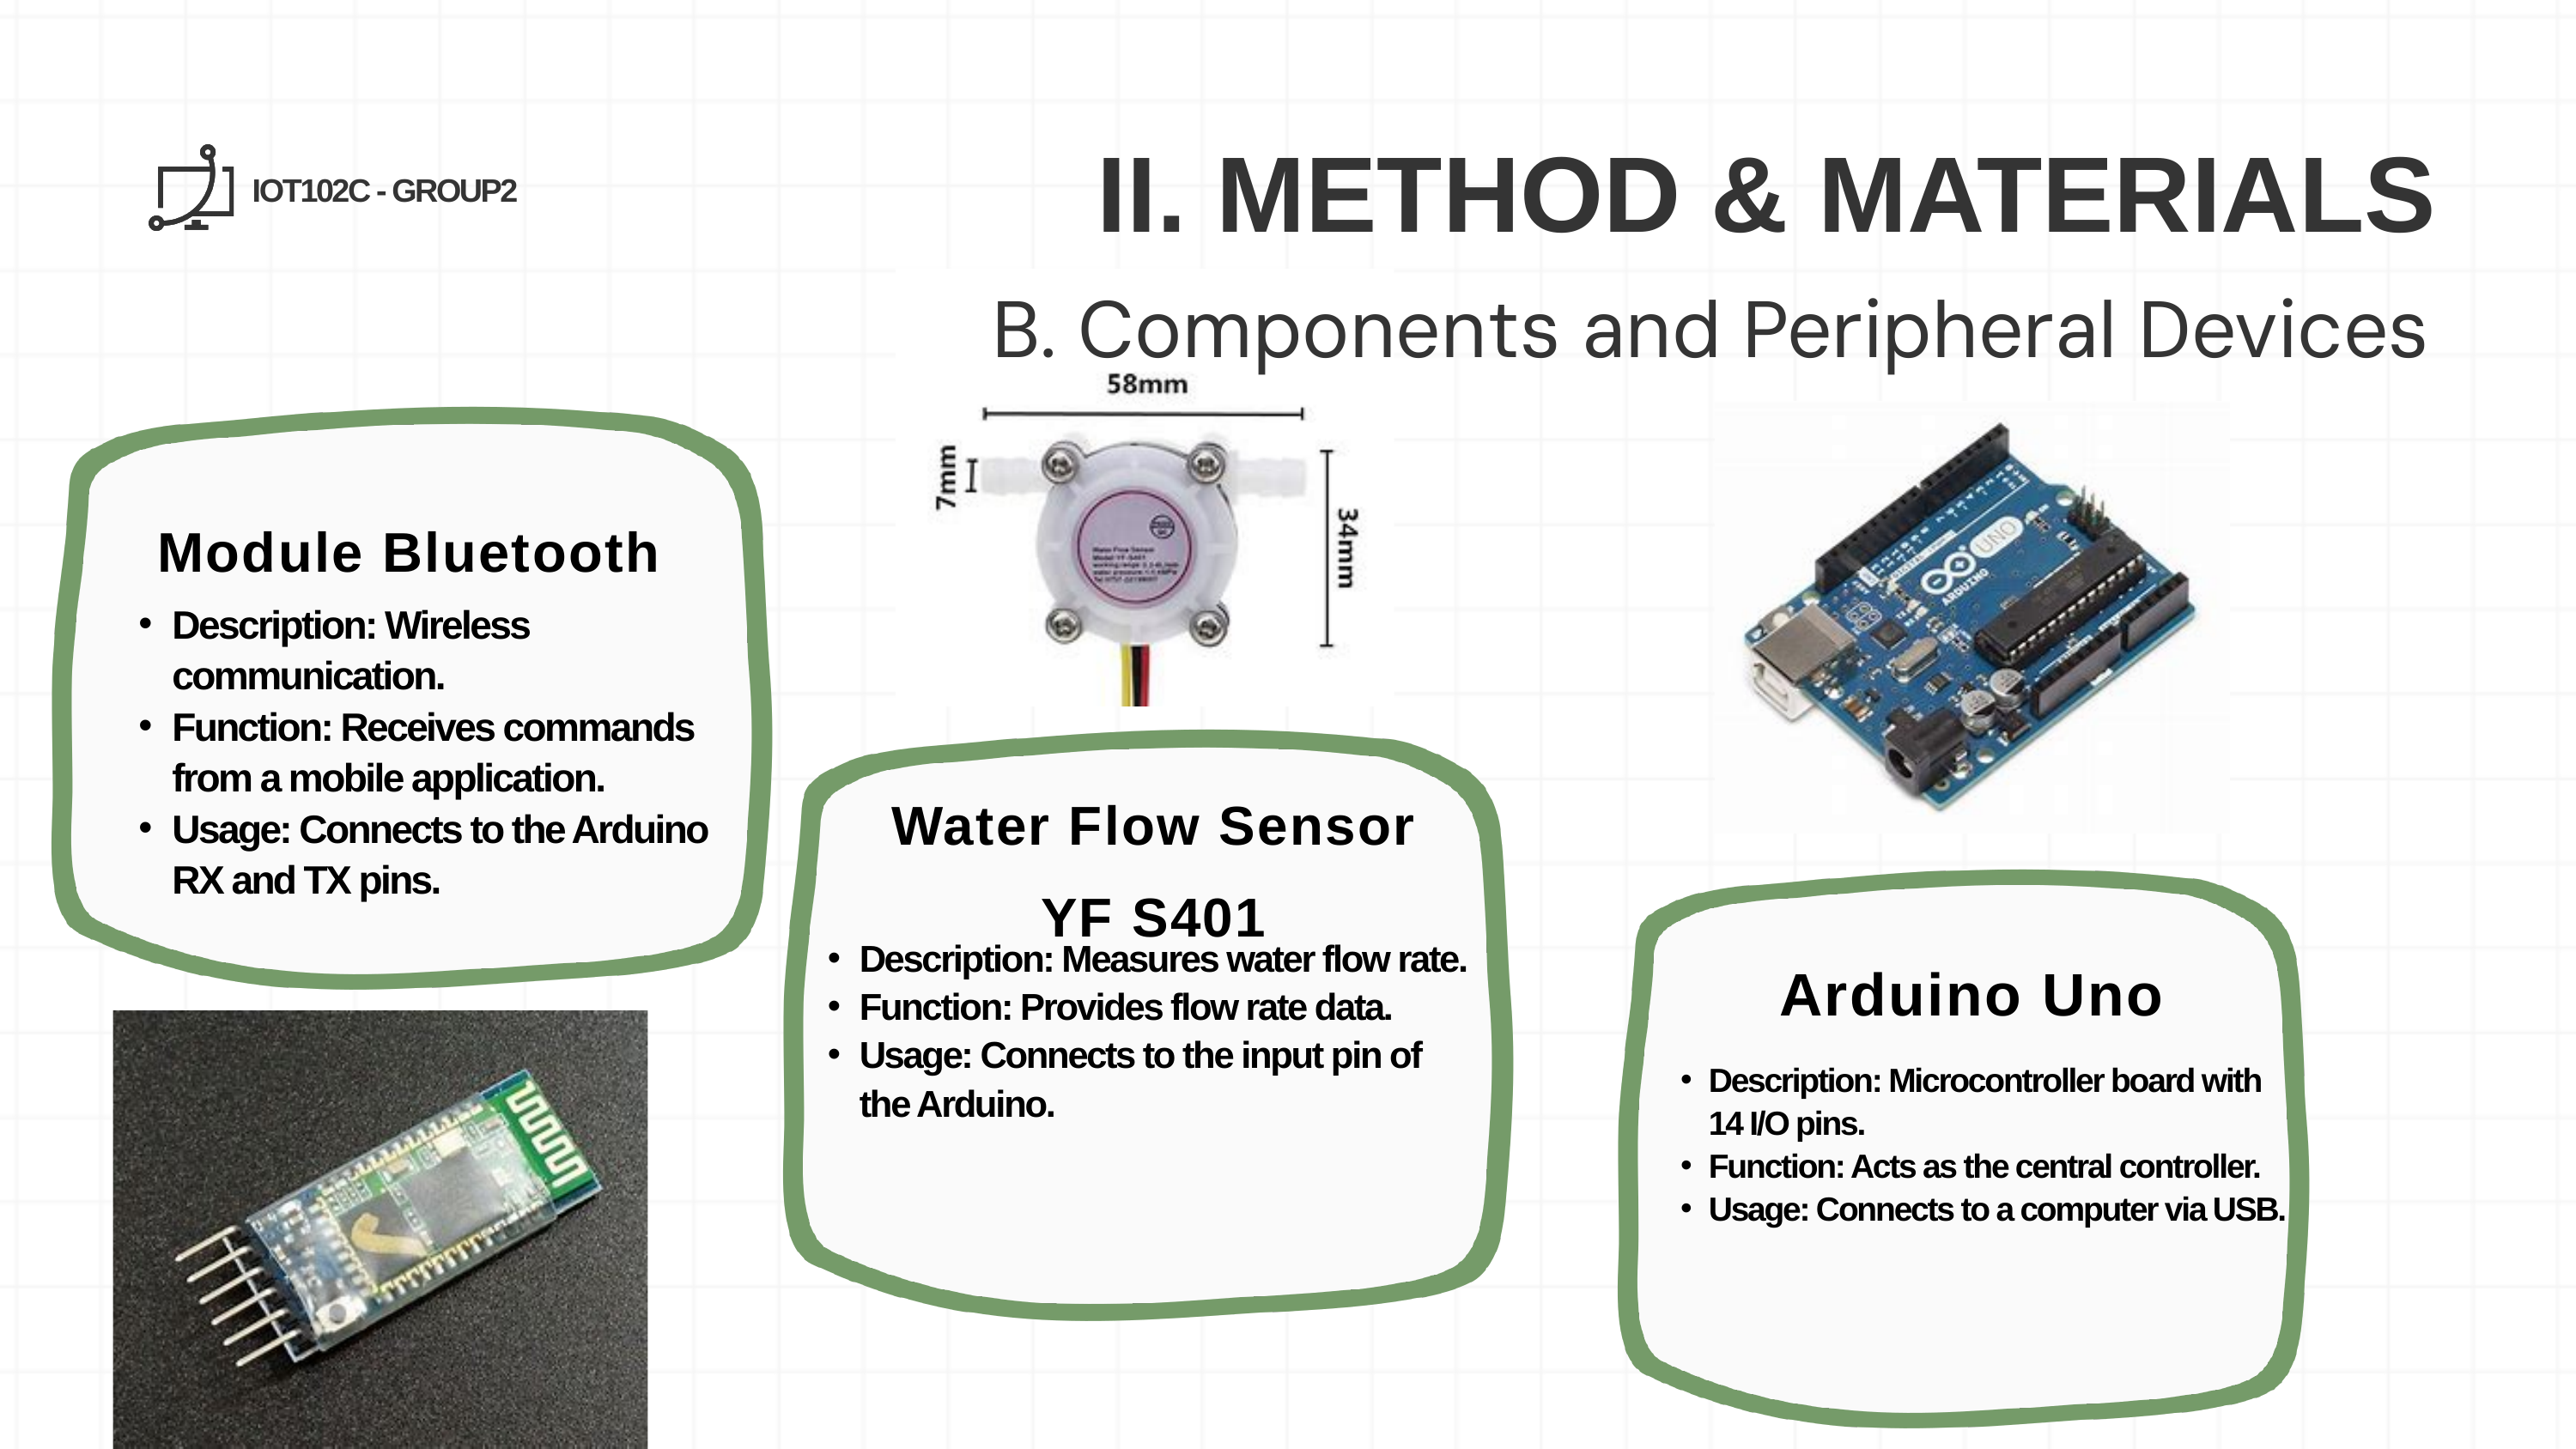

II. METHOD & MATERIALS

IOT102C - GROUP2
B. Components and Peripheral Devices

Module Bluetooth
Description: Wireless communication.
Function: Receives commands from a mobile application.
Usage: Connects to the Arduino RX and TX pins.

Water Flow Sensor
YF S401
Description: Measures water flow rate.
Function: Provides flow rate data.
Usage: Connects to the input pin of the Arduino.

Arduino Uno
Description: Microcontroller board with 14 I/O pins.
Function: Acts as the central controller.
Usage: Connects to a computer via USB.